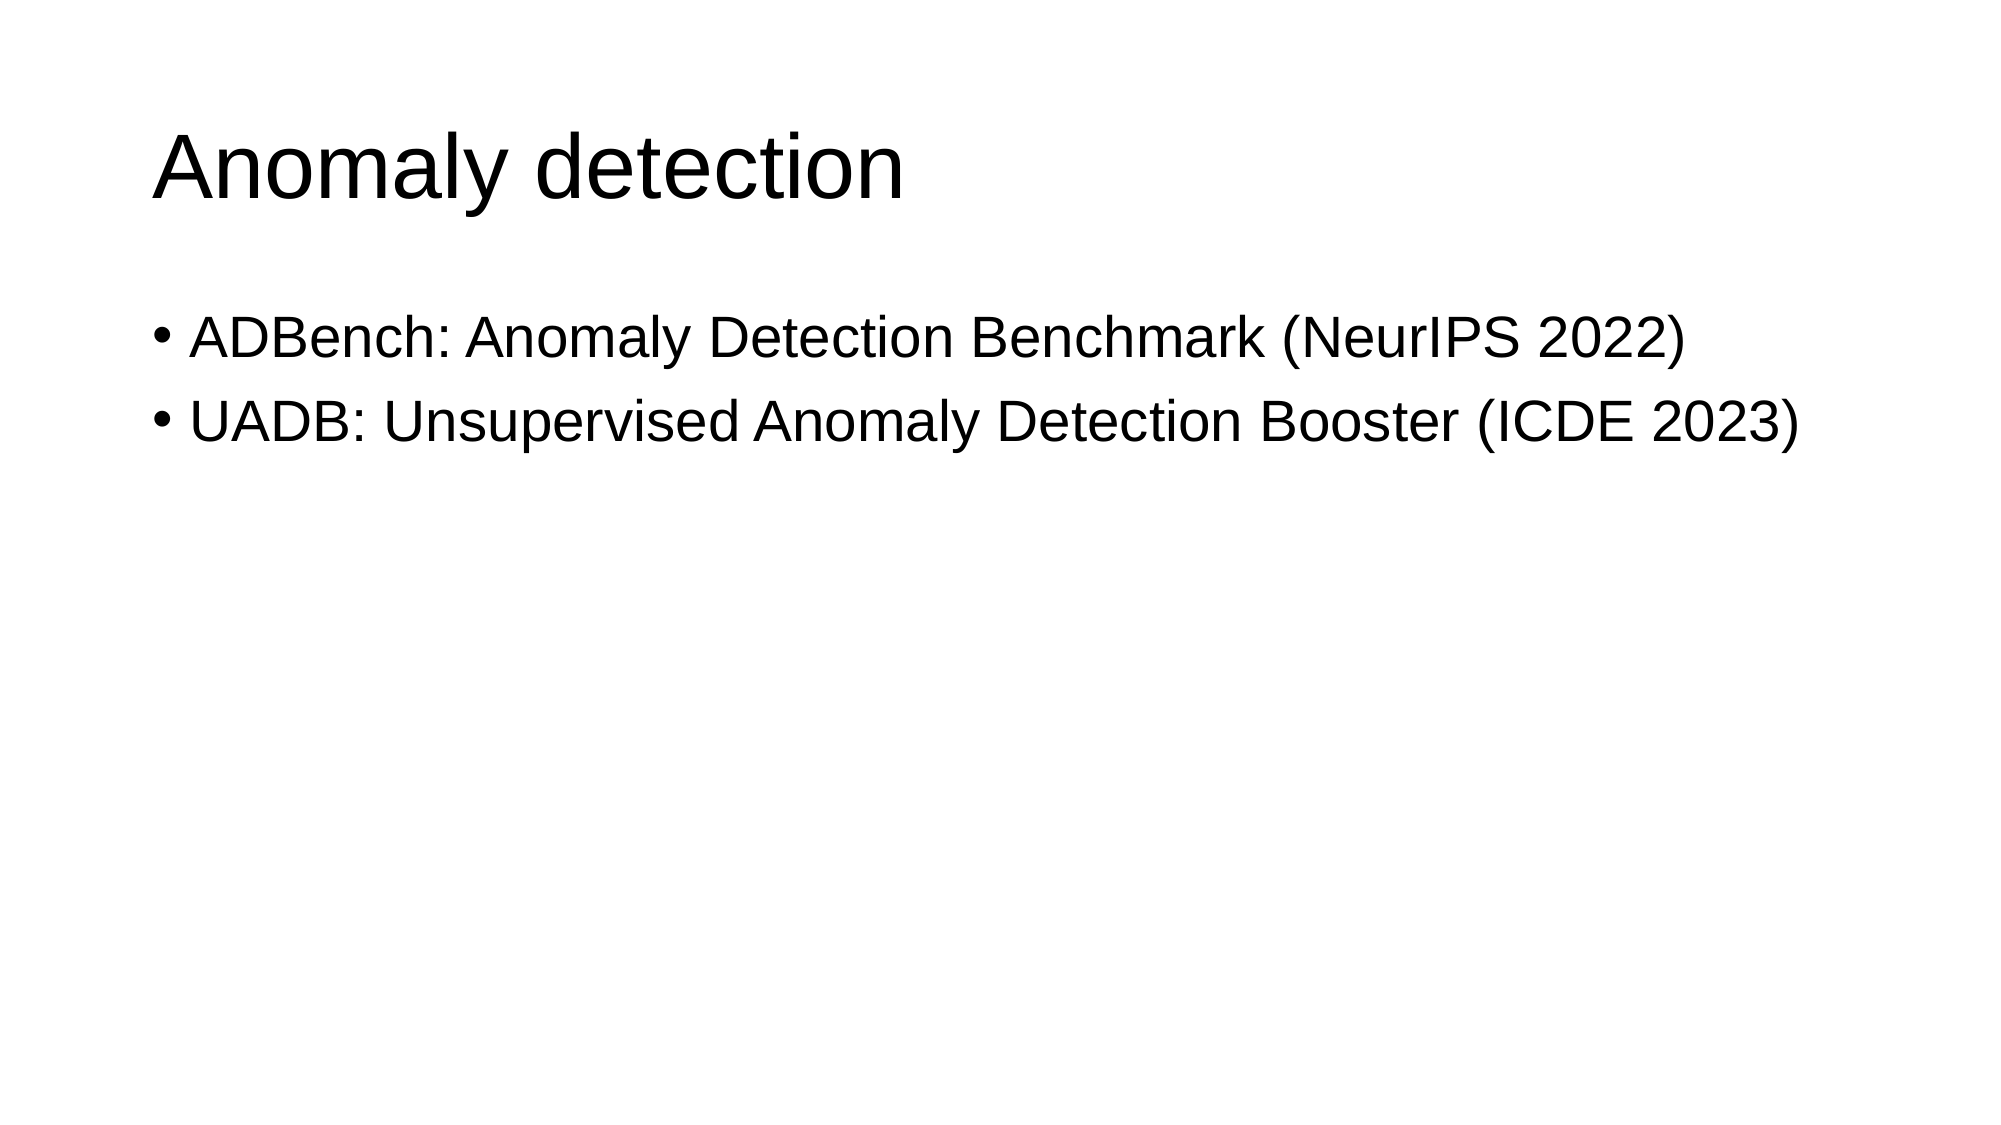

# Anomaly detection
ADBench: Anomaly Detection Benchmark (NeurIPS 2022)
UADB: Unsupervised Anomaly Detection Booster (ICDE 2023)